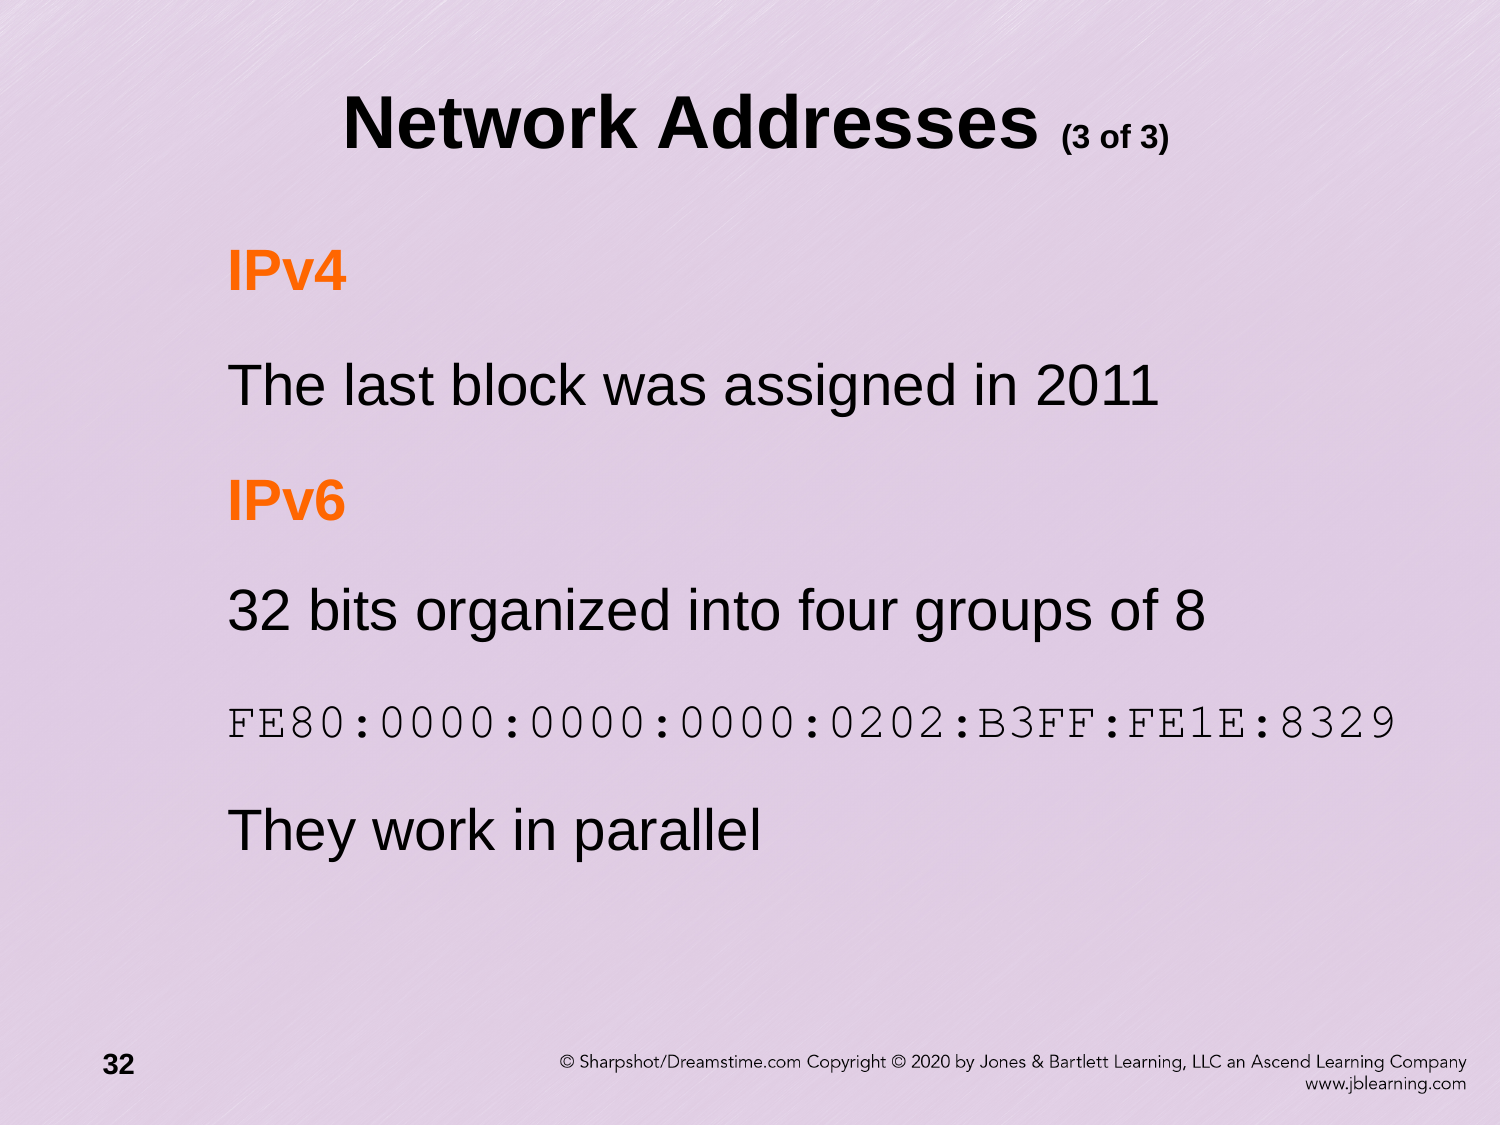

# Network Addresses (3 of 3)
IPv4

The last block was assigned in 2011

IPv6

32 bits organized into four groups of 8

FE80:0000:0000:0000:0202:B3FF:FE1E:8329

They work in parallel
32